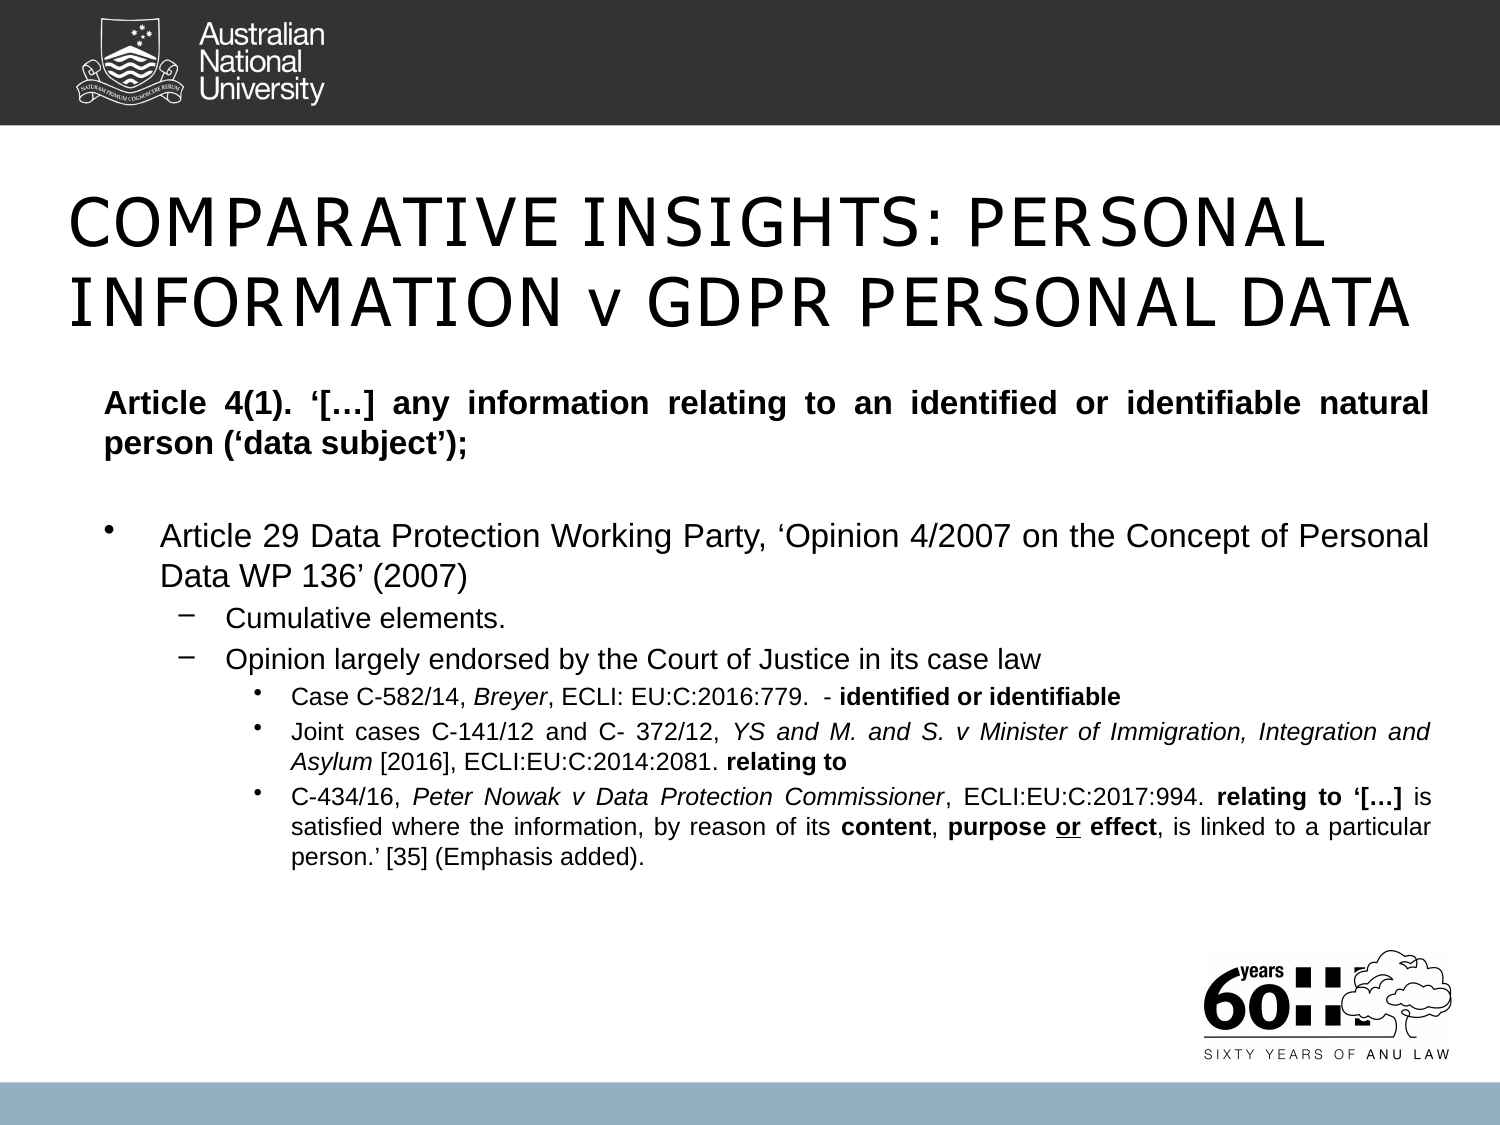

COMPARATIVE INSIGHTS: PERSONAL INFORMATION v GDPR PERSONAL DATA
Article 4(1). ‘[…] any information relating to an identified or identifiable natural person (‘data subject’);

Article 29 Data Protection Working Party, ‘Opinion 4/2007 on the Concept of Personal Data WP 136’ (2007)
Cumulative elements.
Opinion largely endorsed by the Court of Justice in its case law
Case C-582/14, Breyer, ECLI: EU:C:2016:779.  - identified or identifiable
Joint cases C-141/12 and C- 372/12, YS and M. and S. v Minister of Immigration, Integration and Asylum [2016], ECLI:EU:C:2014:2081. relating to
C‑434/16, Peter Nowak v Data Protection Commissioner, ECLI:EU:C:2017:994. relating to ‘[…] is satisfied where the information, by reason of its content, purpose or effect, is linked to a particular person.’ [35] (Emphasis added).